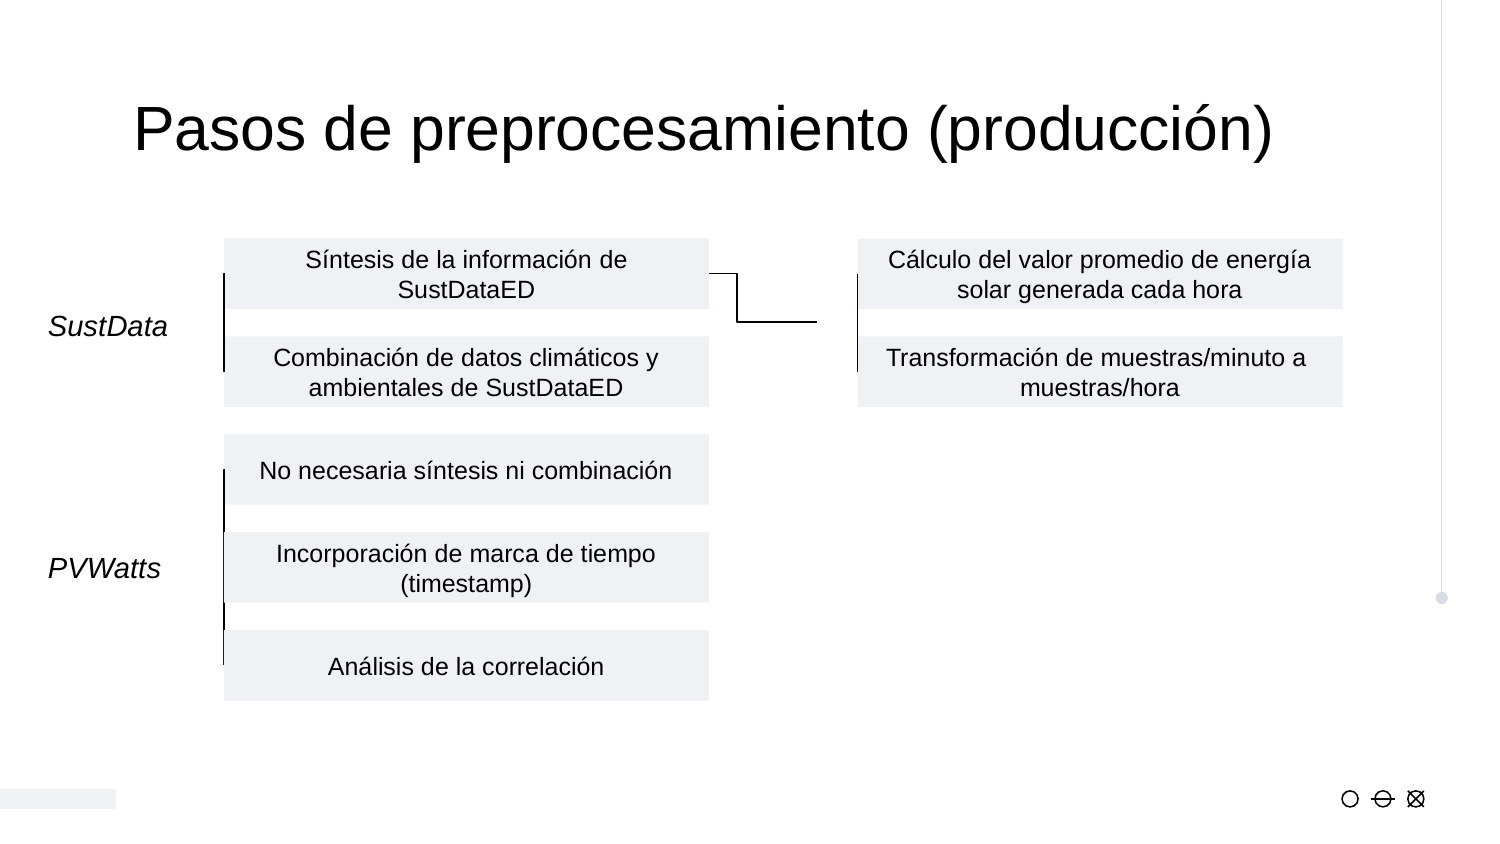

# Pasos de preprocesamiento (producción)
Síntesis de la información de SustDataED
Cálculo del valor promedio de energía solar generada cada hora
SustData
Transformación de muestras/minuto a  muestras/hora
Combinación de datos climáticos y ambientales de SustDataED
No necesaria síntesis ni combinación
Incorporación de marca de tiempo (timestamp)
PVWatts
Análisis de la correlación